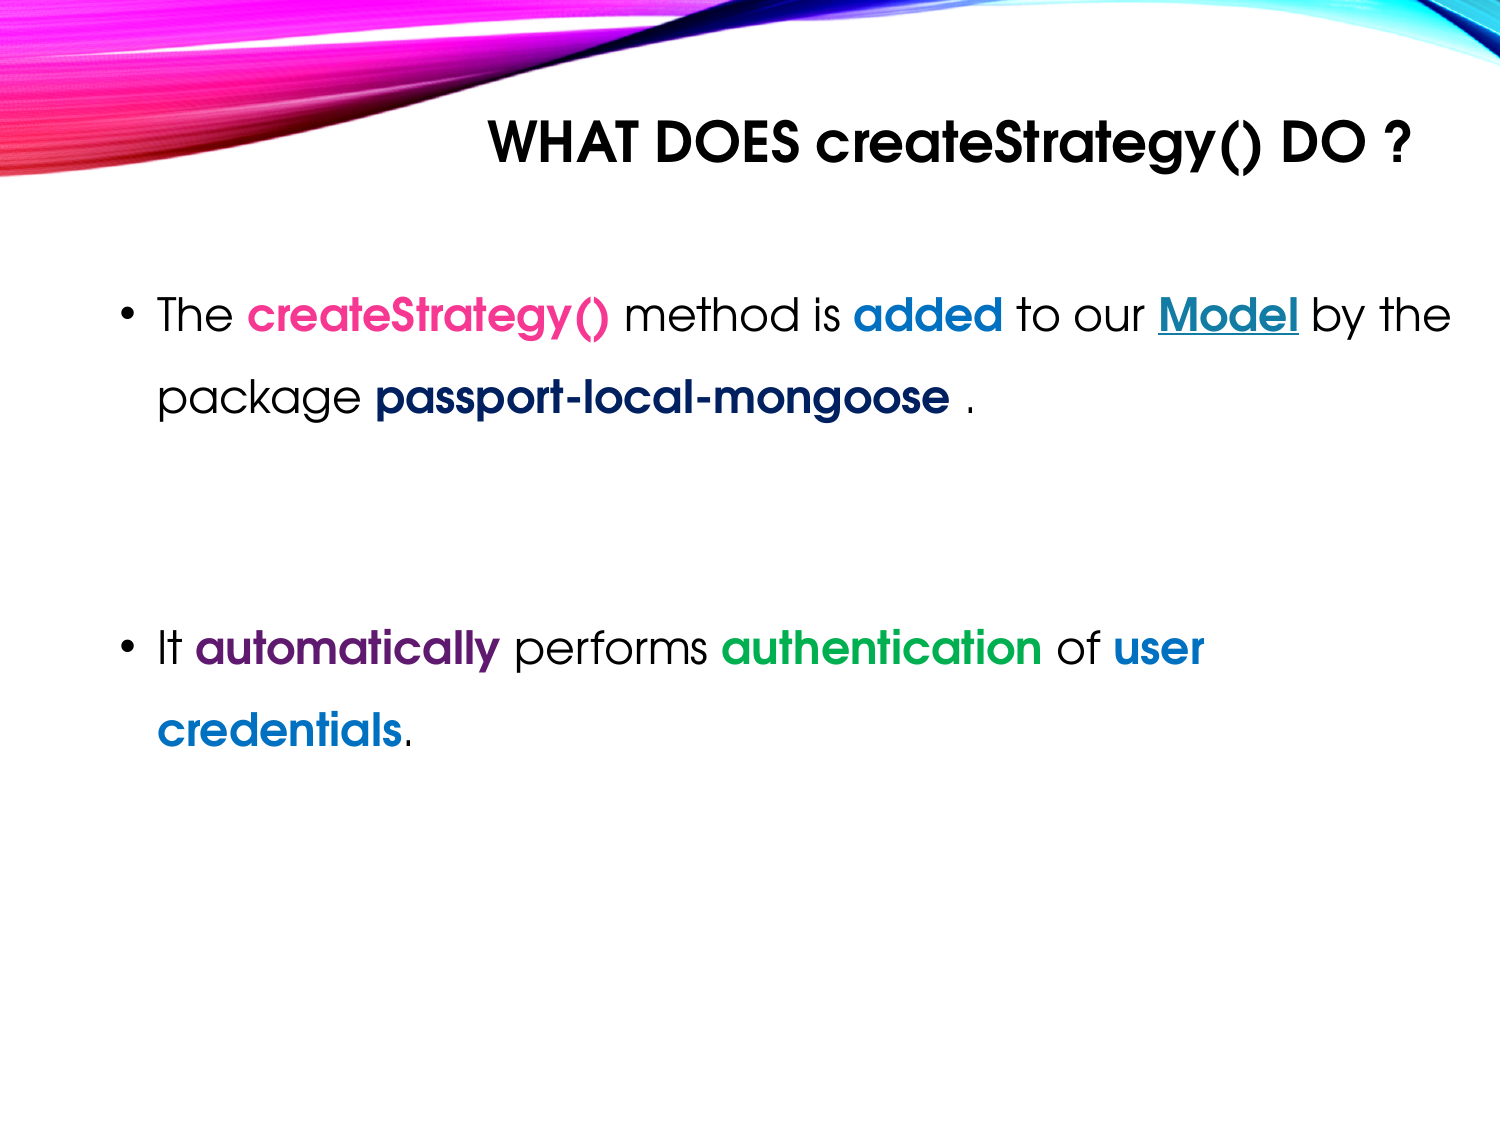

# WHAT DOES createStrategy() DO ?
The createStrategy() method is added to our Model by the package passport-local-mongoose .

It automatically performs authentication of user credentials.